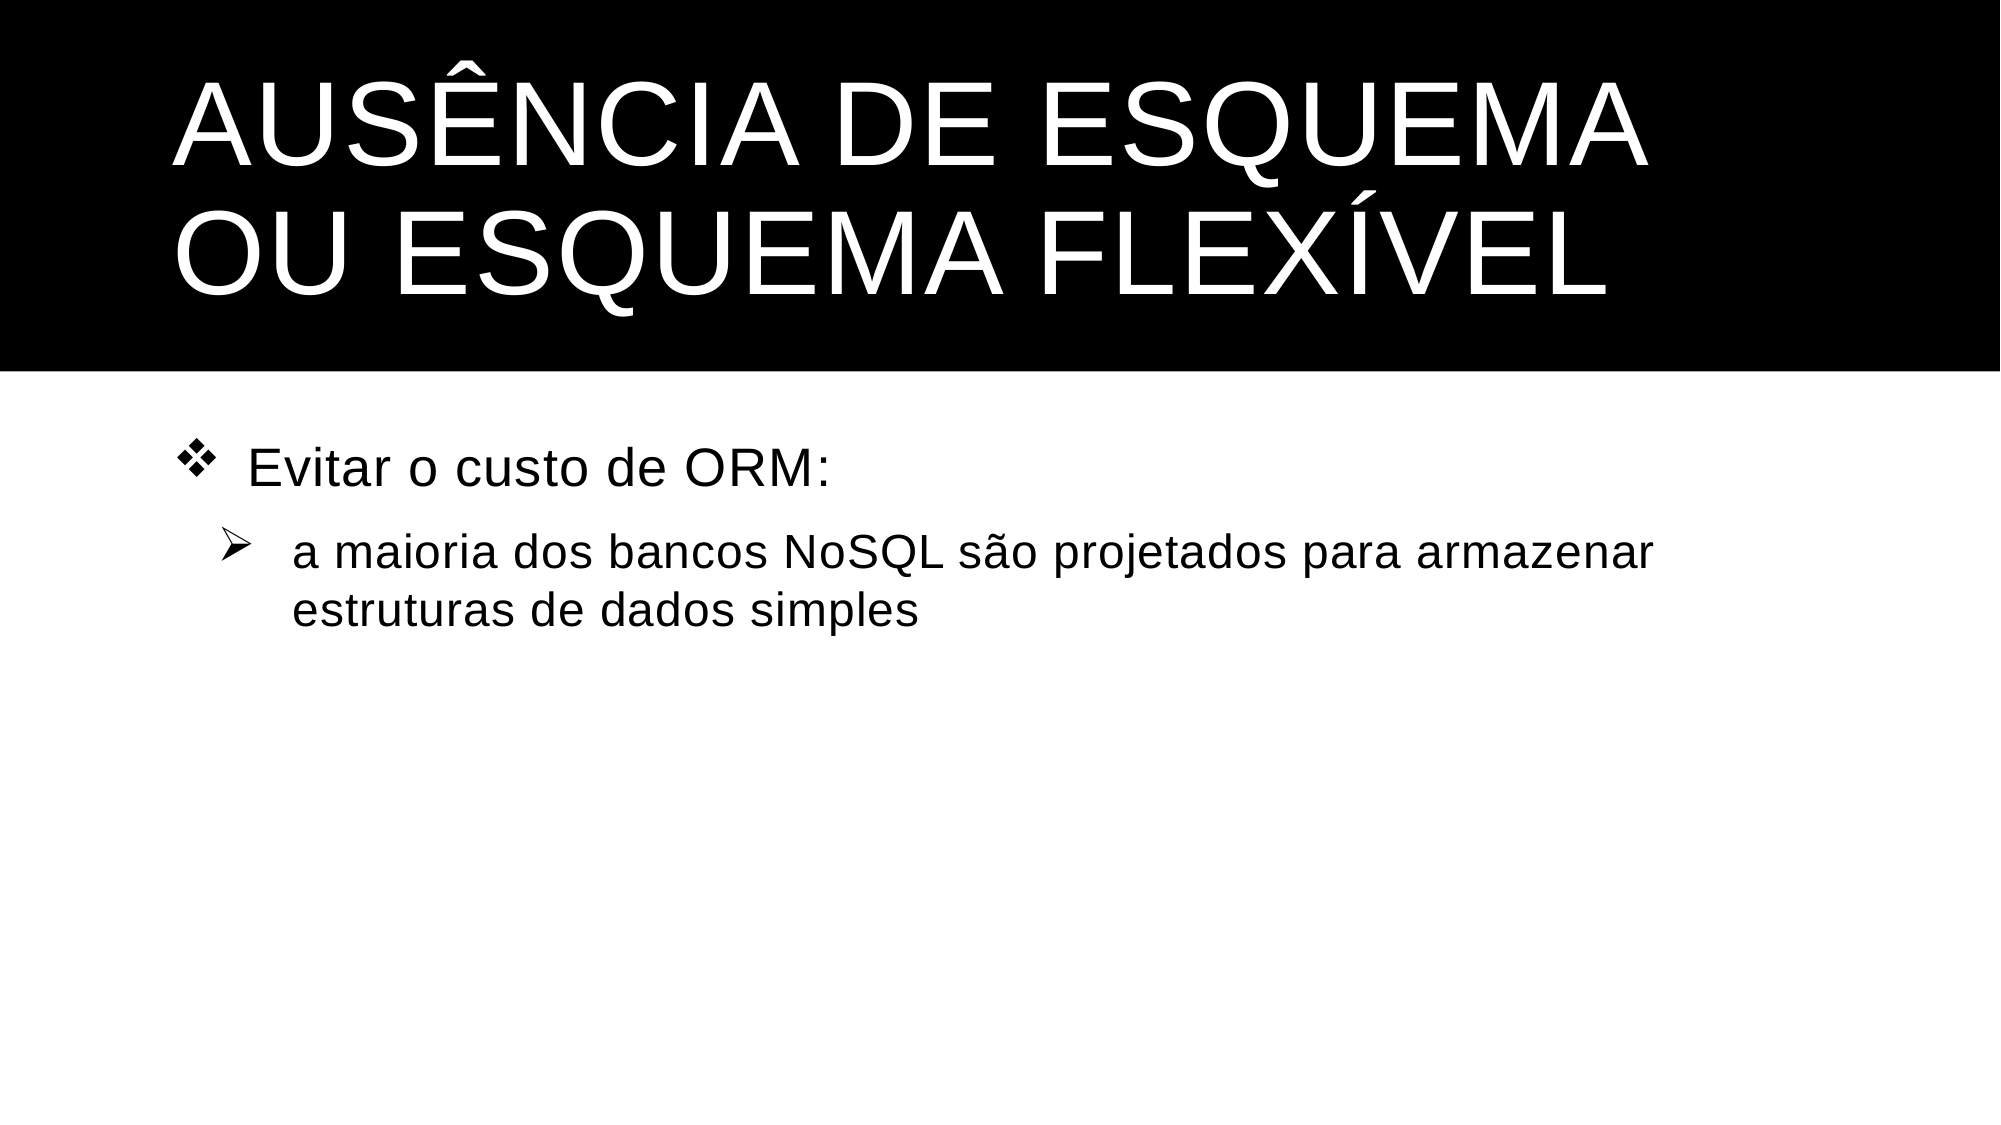

# Ausência de esquema ou esquema flexível
Evitar o custo de ORM:
a maioria dos bancos NoSQL são projetados para armazenar estruturas de dados simples